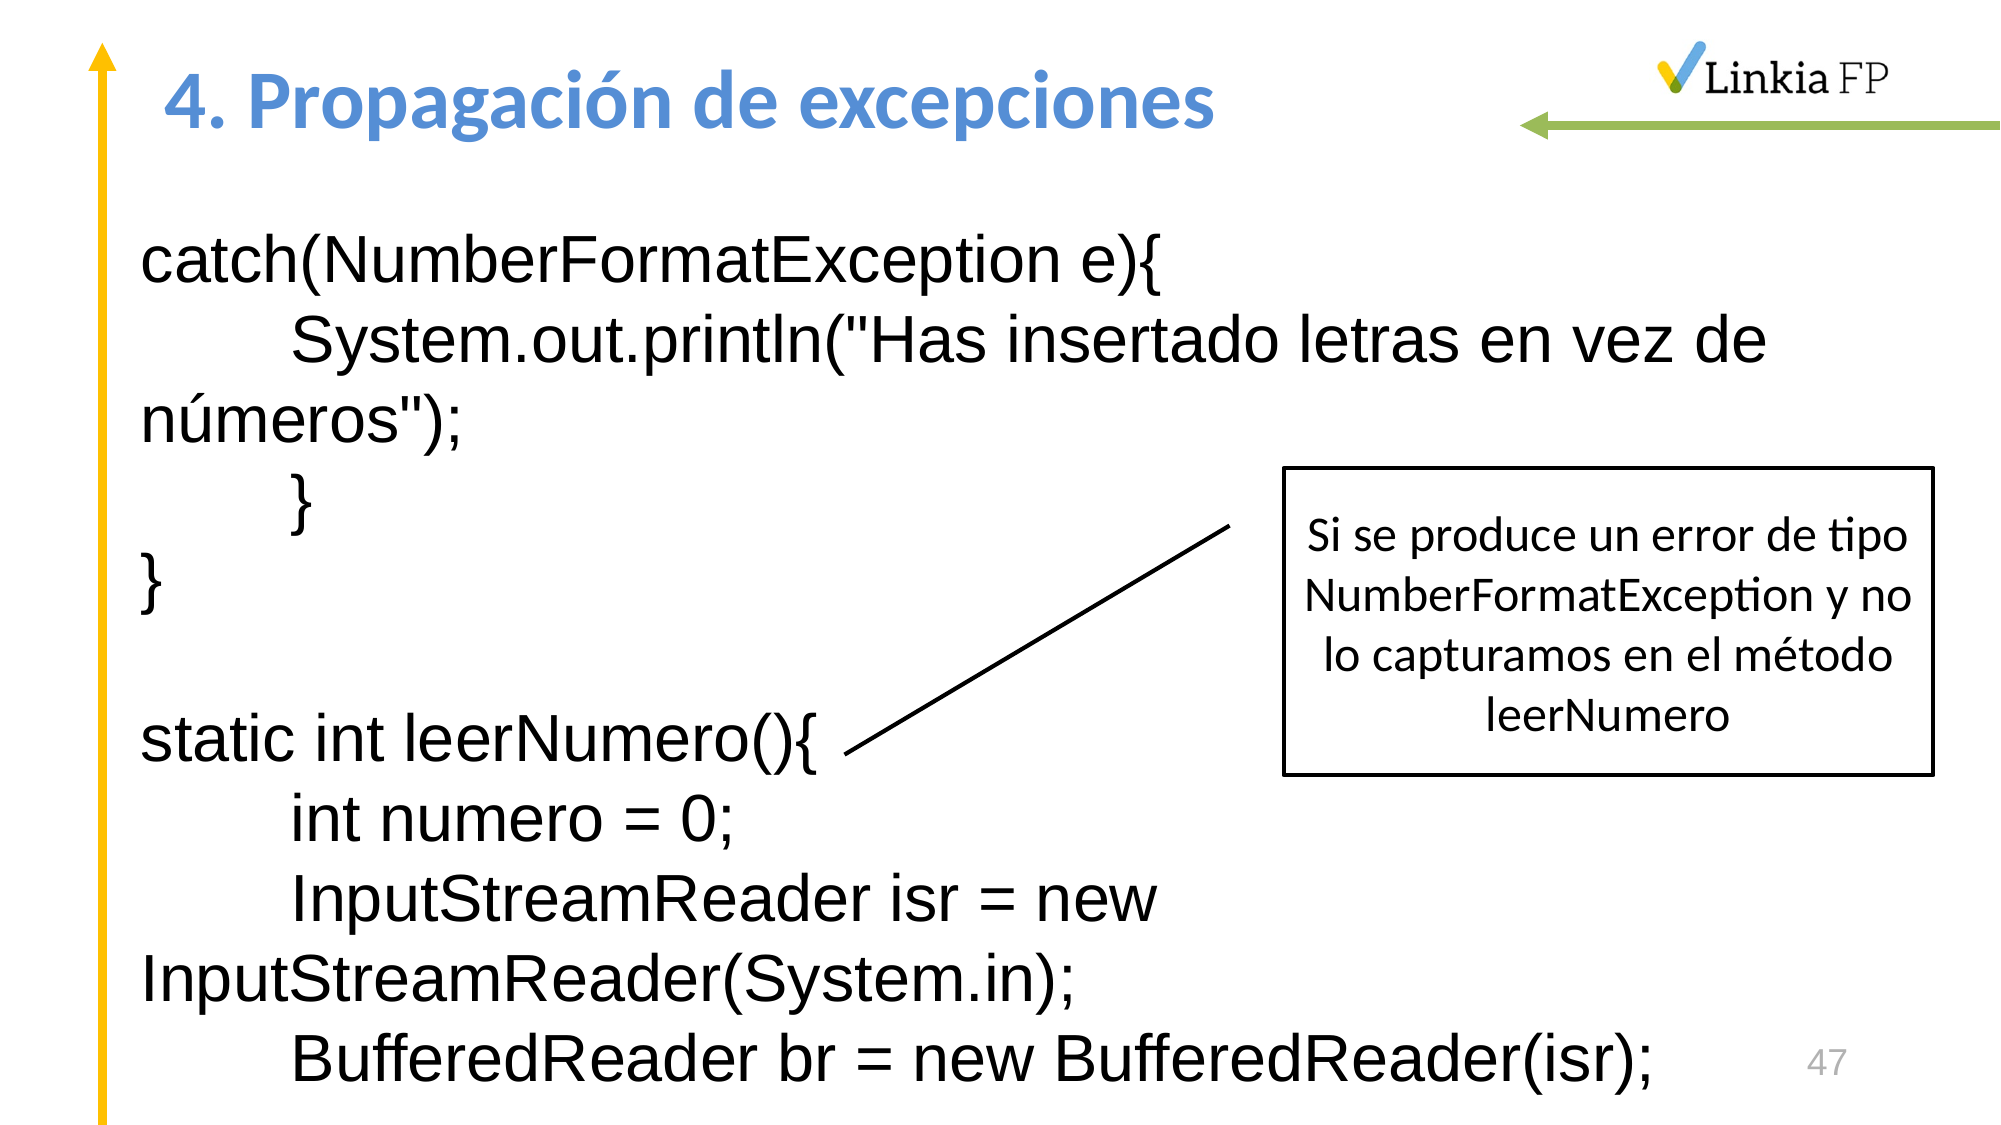

# 4. Propagación de excepciones
catch(NumberFormatException e){
	System.out.println("Has insertado letras en vez de números");
	}
}

static int leerNumero(){
	int numero = 0;
	InputStreamReader isr = new 	InputStreamReader(System.in);
	BufferedReader br = new BufferedReader(isr);

Si se produce un error de tipo NumberFormatException y no lo capturamos en el método leerNumero
47